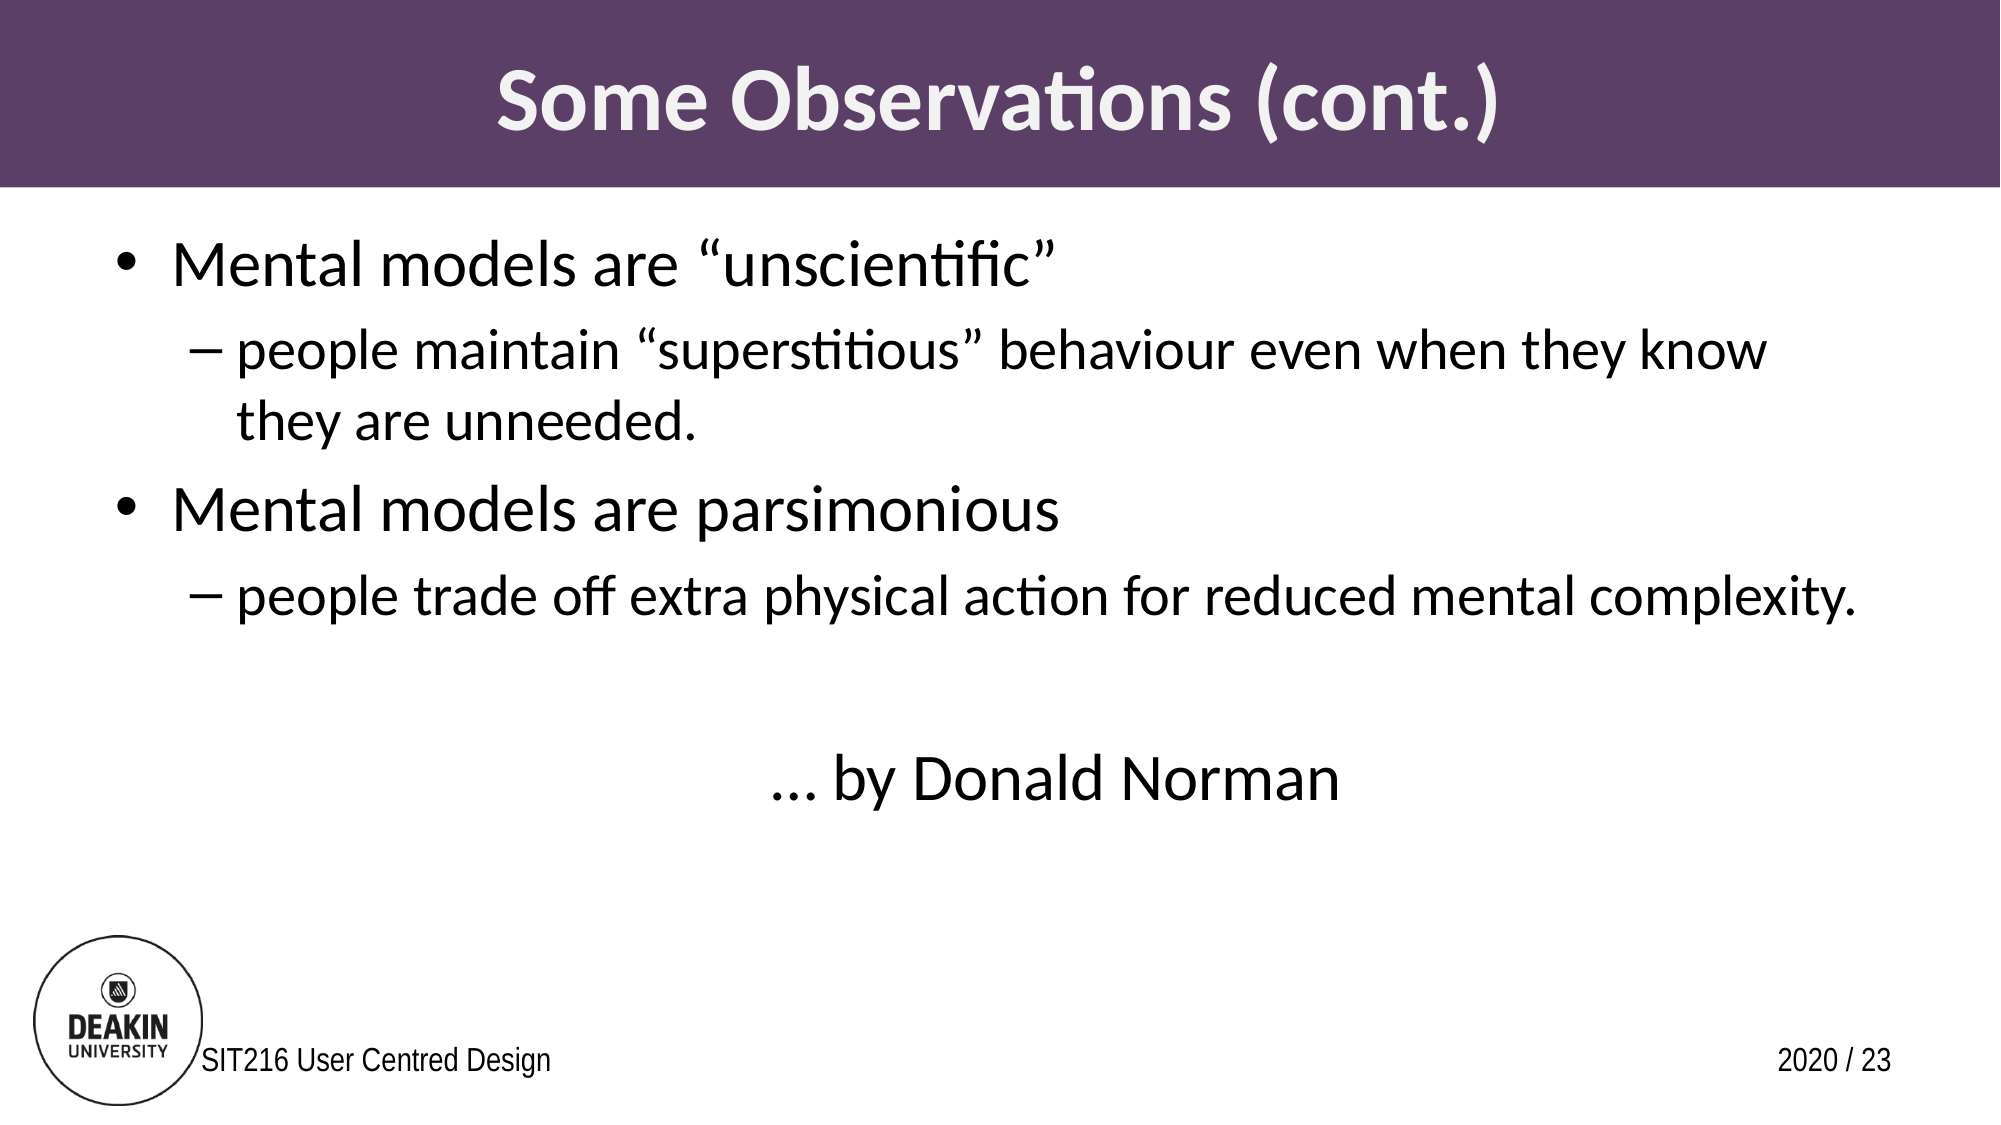

# Some Observations (cont.)
Mental models are “unscientific”
people maintain “superstitious” behaviour even when they know they are unneeded.
Mental models are parsimonious
people trade off extra physical action for reduced mental complexity.

					… by Donald Norman